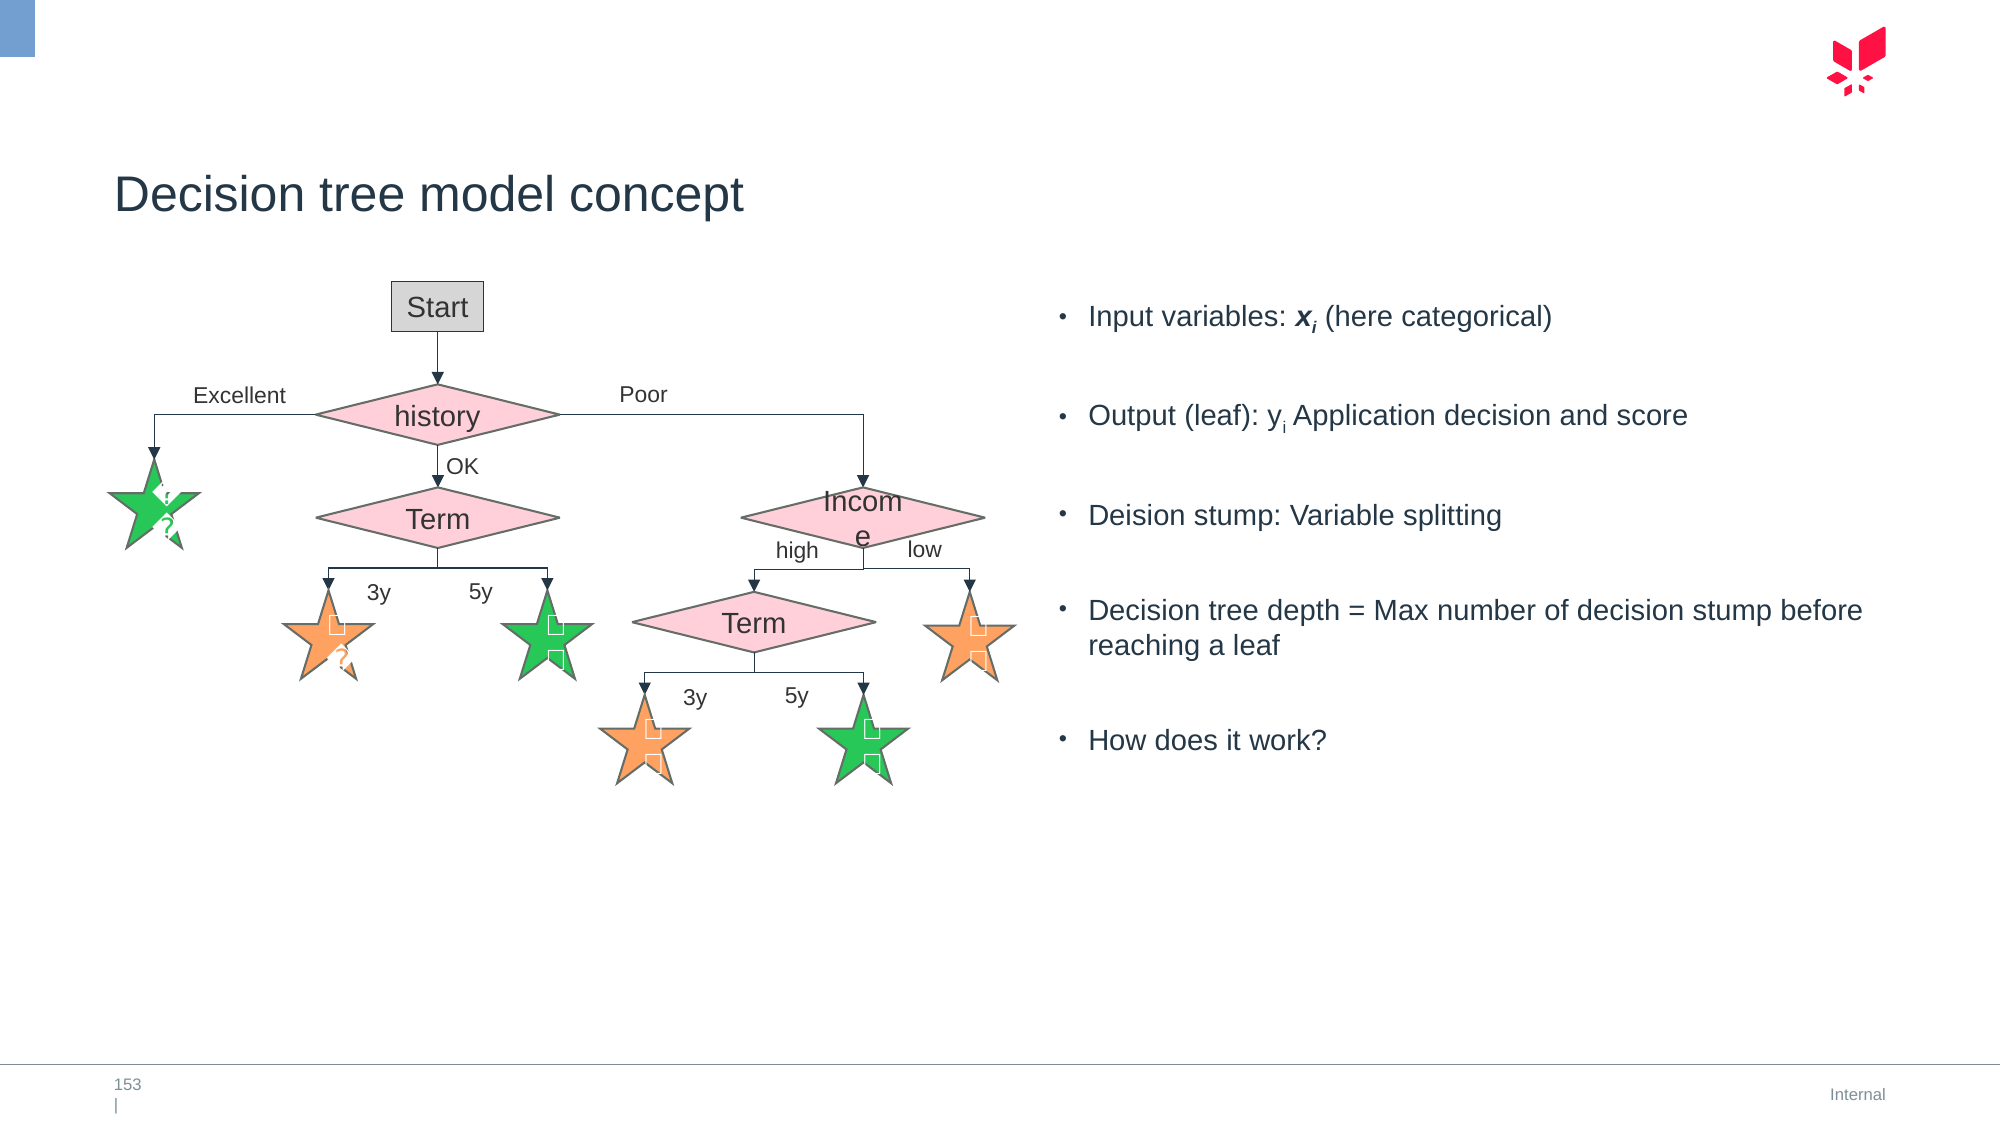

# Decision tree model concept
Start
Input variables: xi (here categorical)

Output (leaf): yi Application decision and score

Deision stump: Variable splitting

Decision tree depth = Max number of decision stump before reaching a leaf

How does it work?

Poor
Excellent
history
OK
😊
Term
Income
low
high
5y
3y
😨
😊
Term
😨
5y
3y
😨
😊
153  |